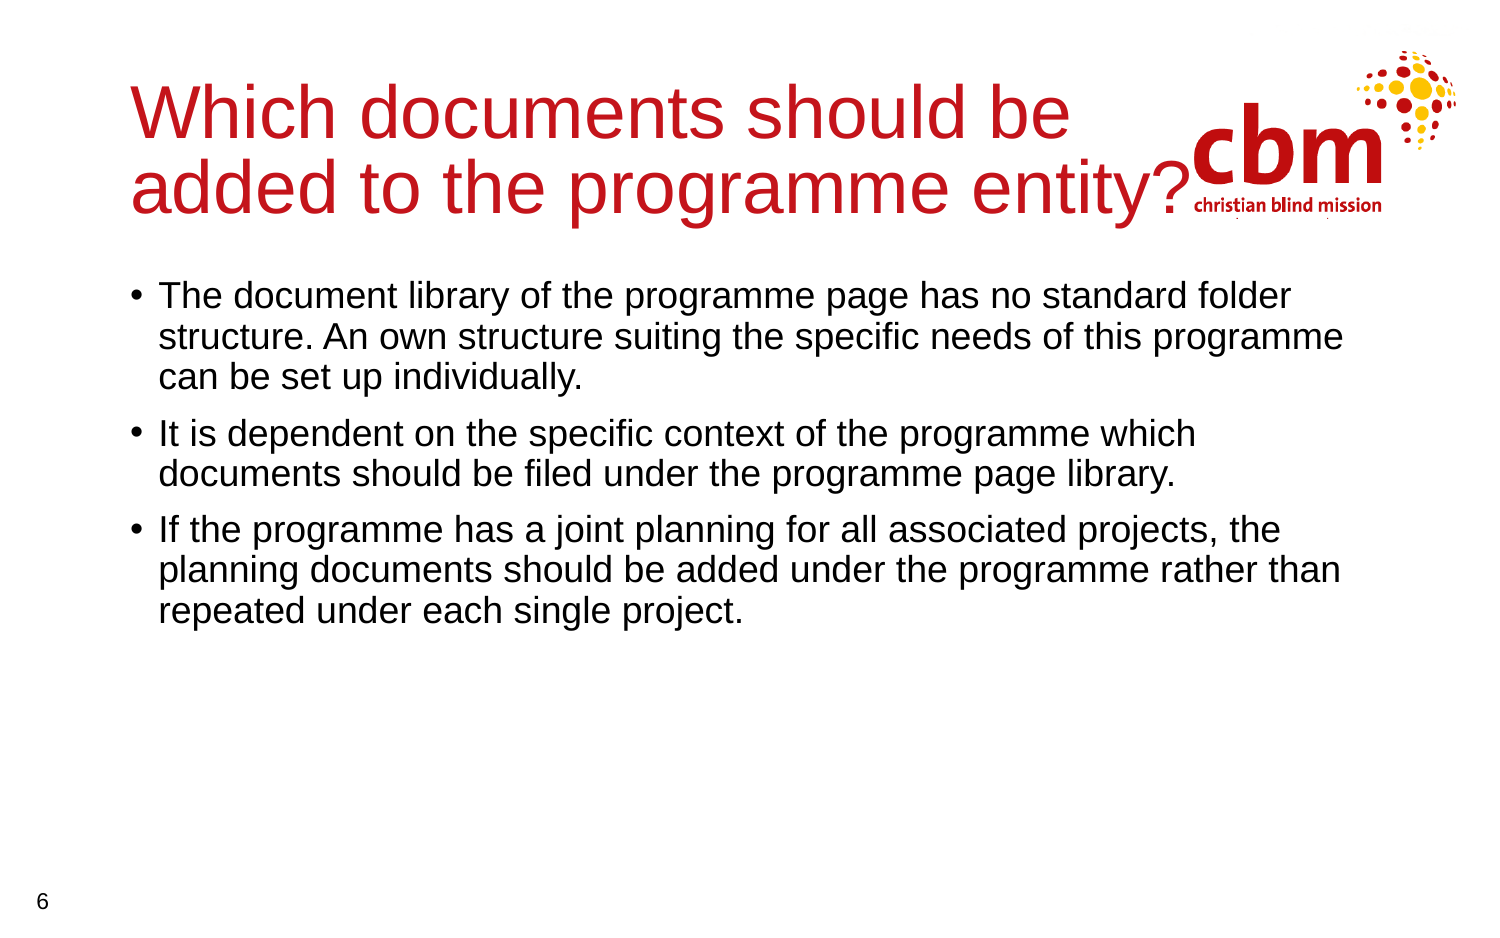

# Which documents should be added to the programme entity?
The document library of the programme page has no standard folder structure. An own structure suiting the specific needs of this programme can be set up individually.
It is dependent on the specific context of the programme which documents should be filed under the programme page library.
If the programme has a joint planning for all associated projects, the planning documents should be added under the programme rather than repeated under each single project.

6